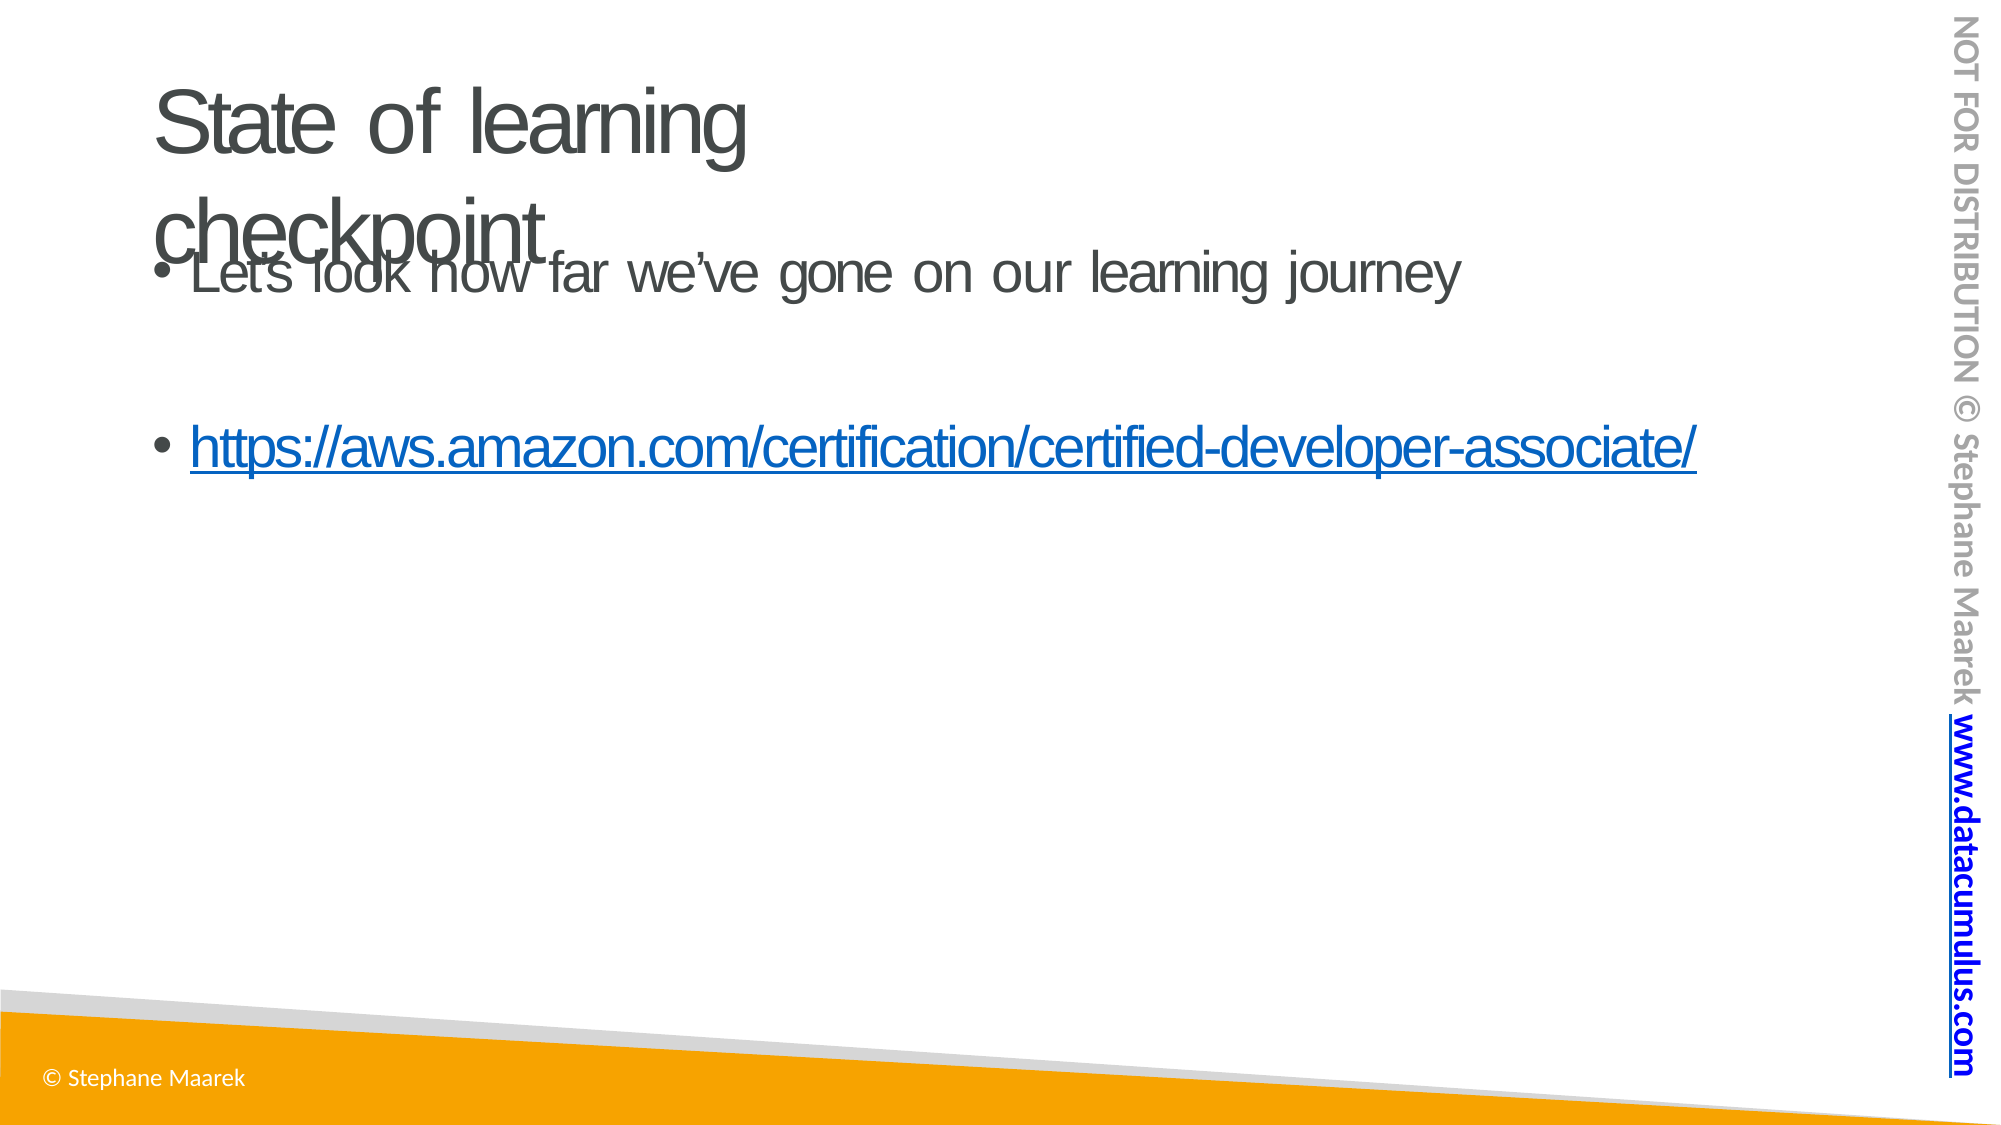

NOT FOR DISTRIBUTION © Stephane Maarek www.datacumulus.com
# State of learning checkpoint
Let’s look how far we’ve gone on our learning journey

https://aws.amazon.com/certification/certified-developer-associate/
© Stephane Maarek